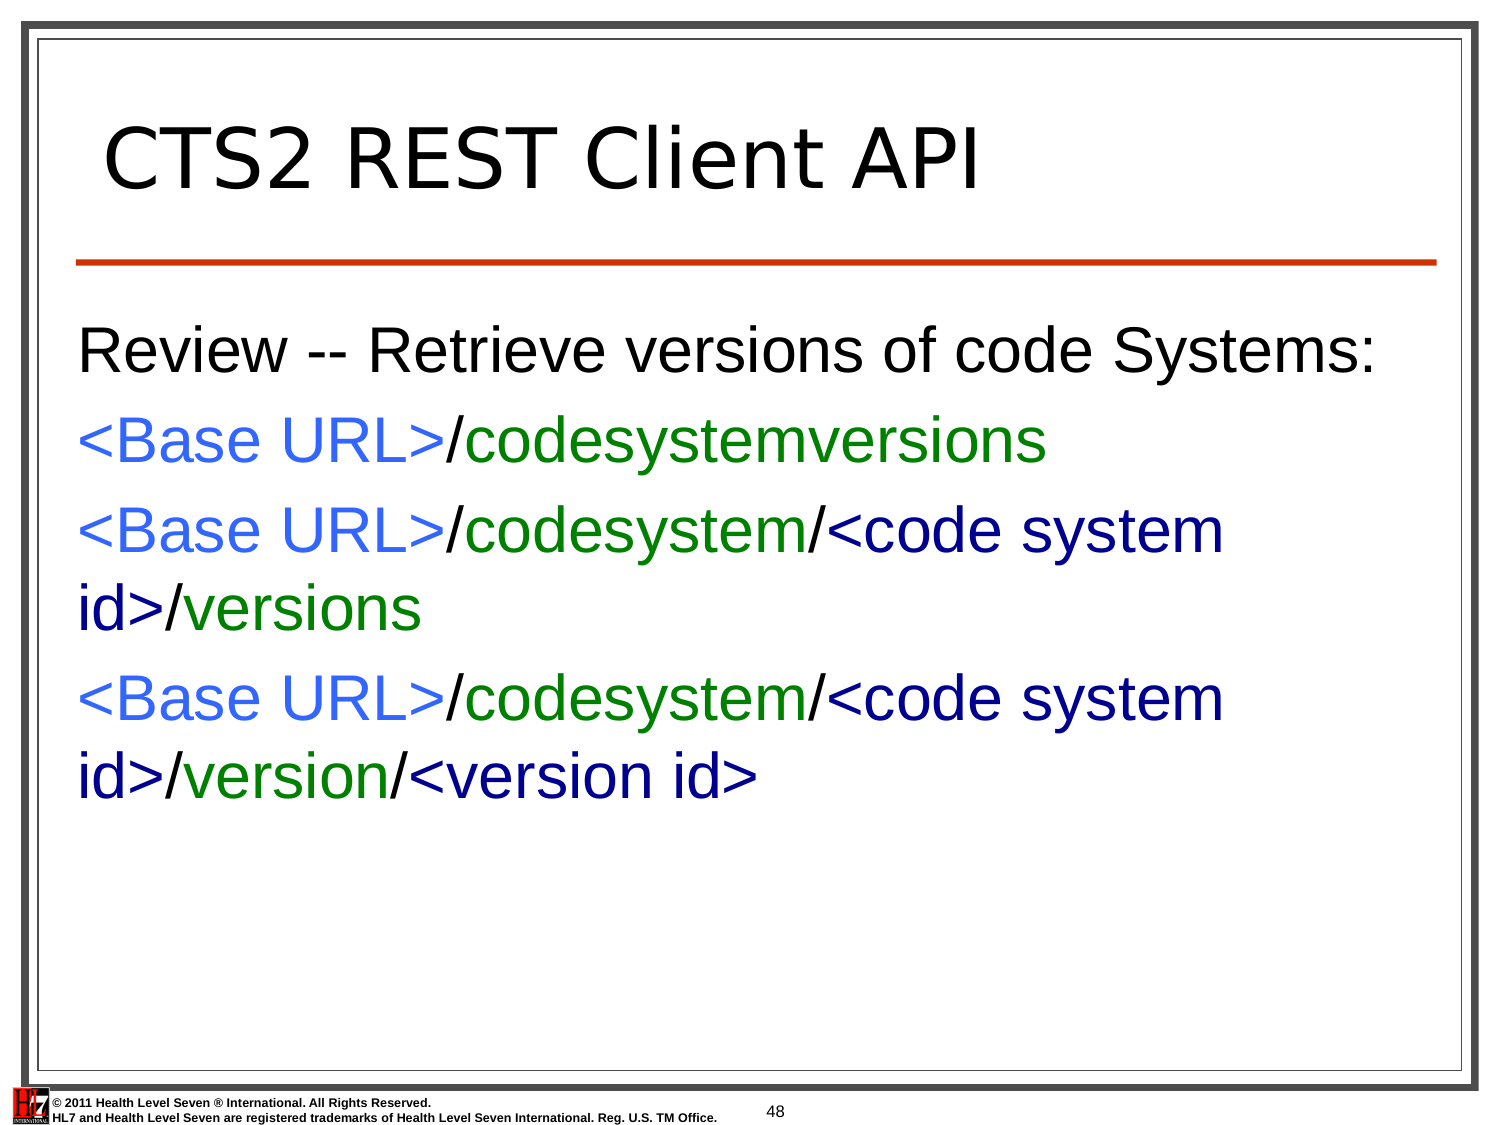

# CTS2 REST Client API
Review -- Retrieve versions of code Systems:
<Base URL>/codesystemversions
<Base URL>/codesystem/<code system id>/versions
<Base URL>/codesystem/<code system id>/version/<version id>
48